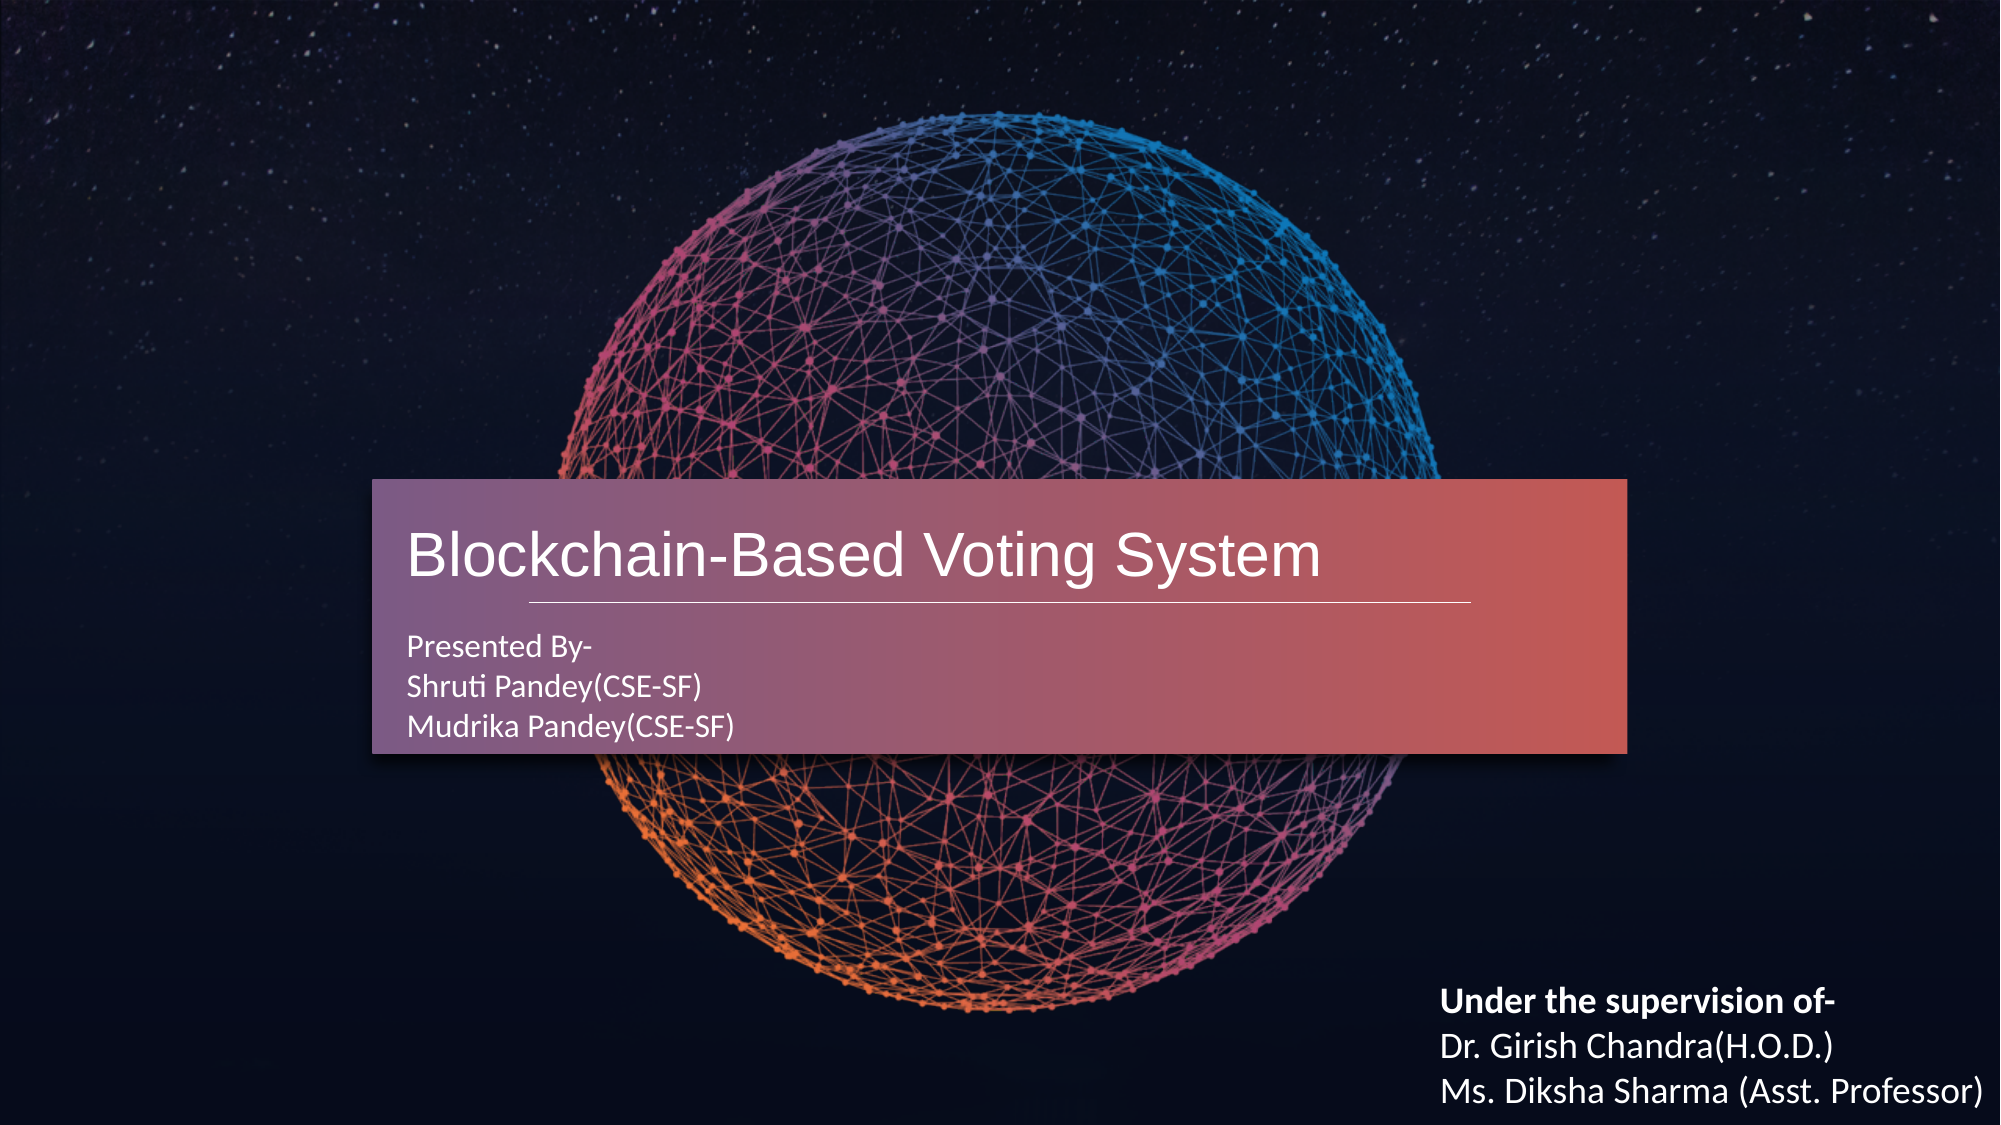

Blockchain-Based Voting System
Presented By-
Shruti Pandey(CSE-SF)
Mudrika Pandey(CSE-SF)
Under the supervision of-
Dr. Girish Chandra(H.O.D.)
Ms. Diksha Sharma (Asst. Professor)